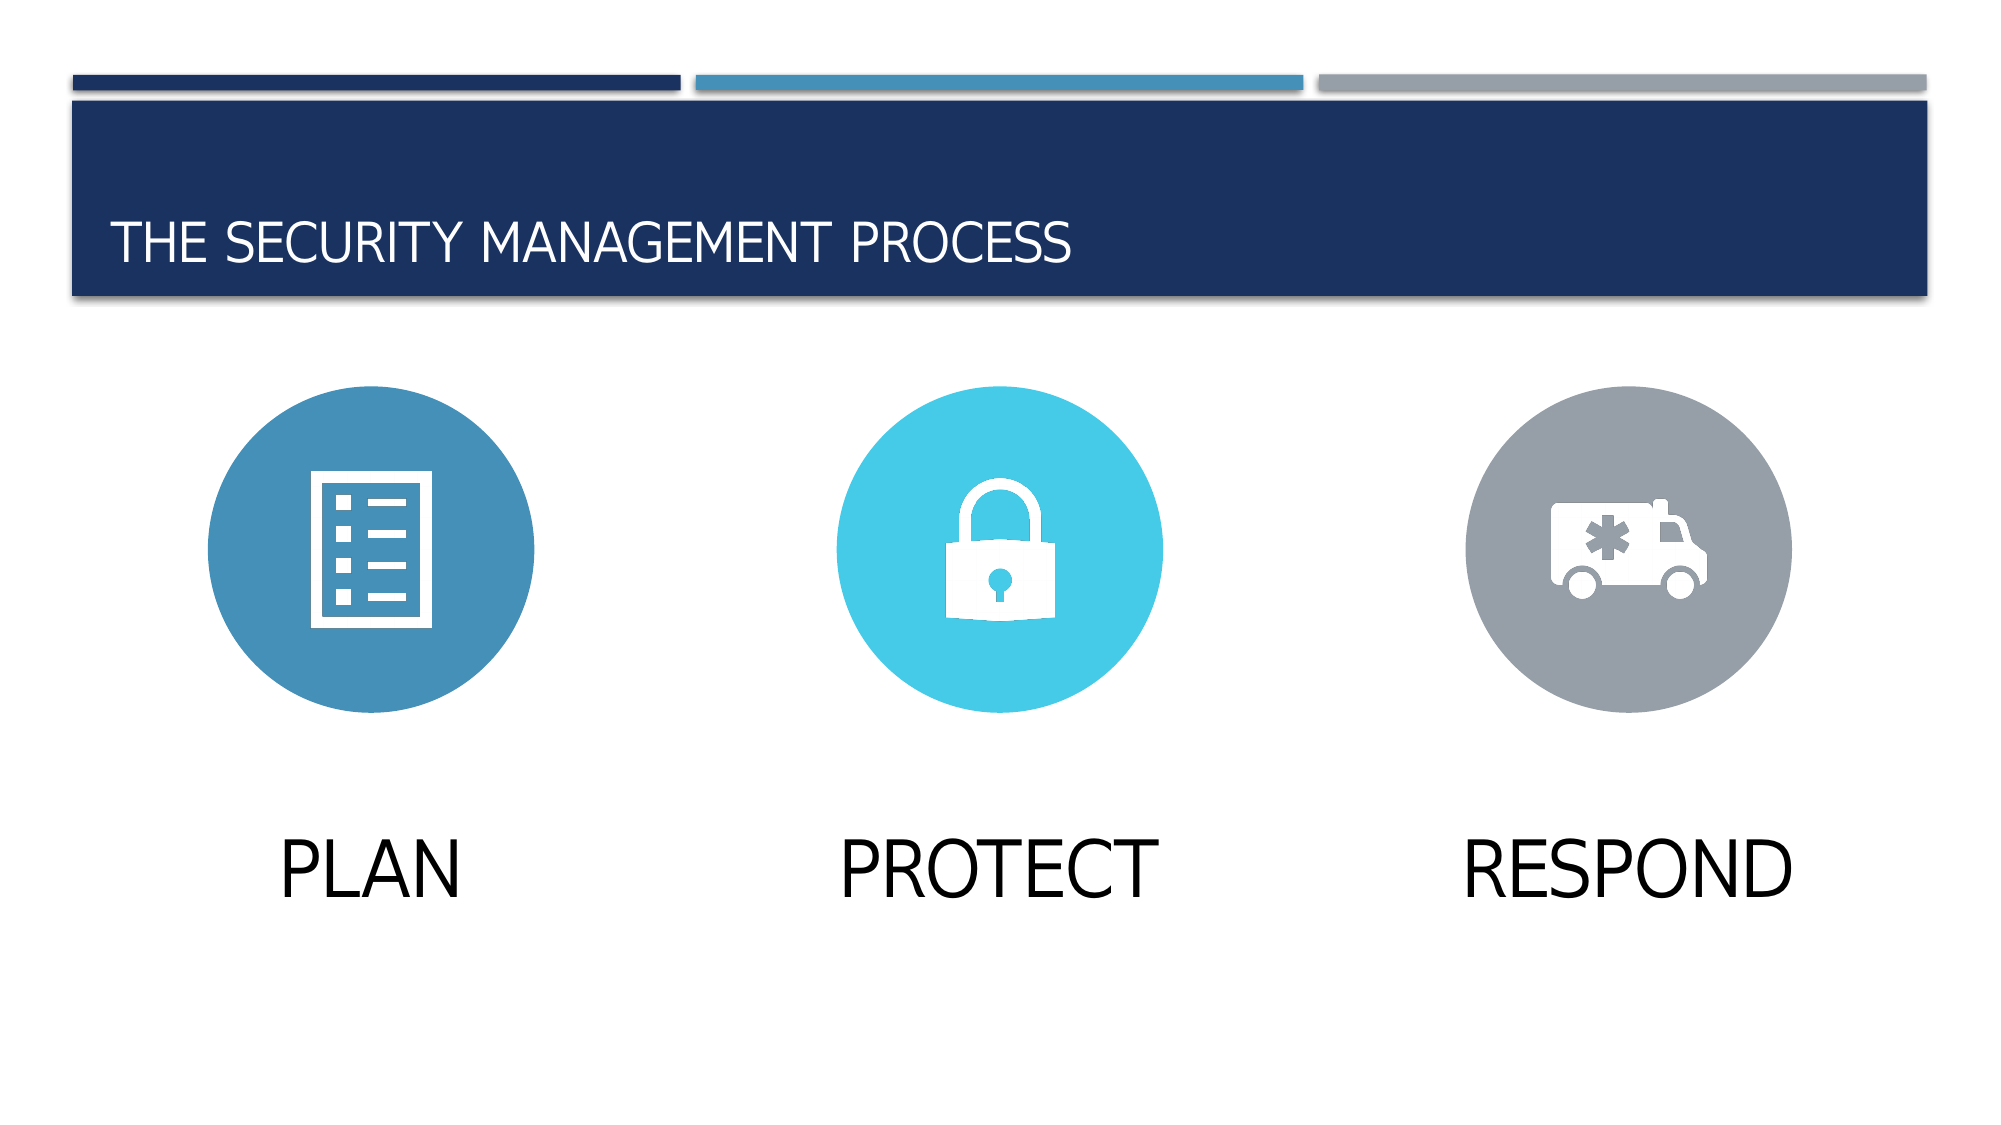

# The Security Management Process
Plan
Protect
Respond